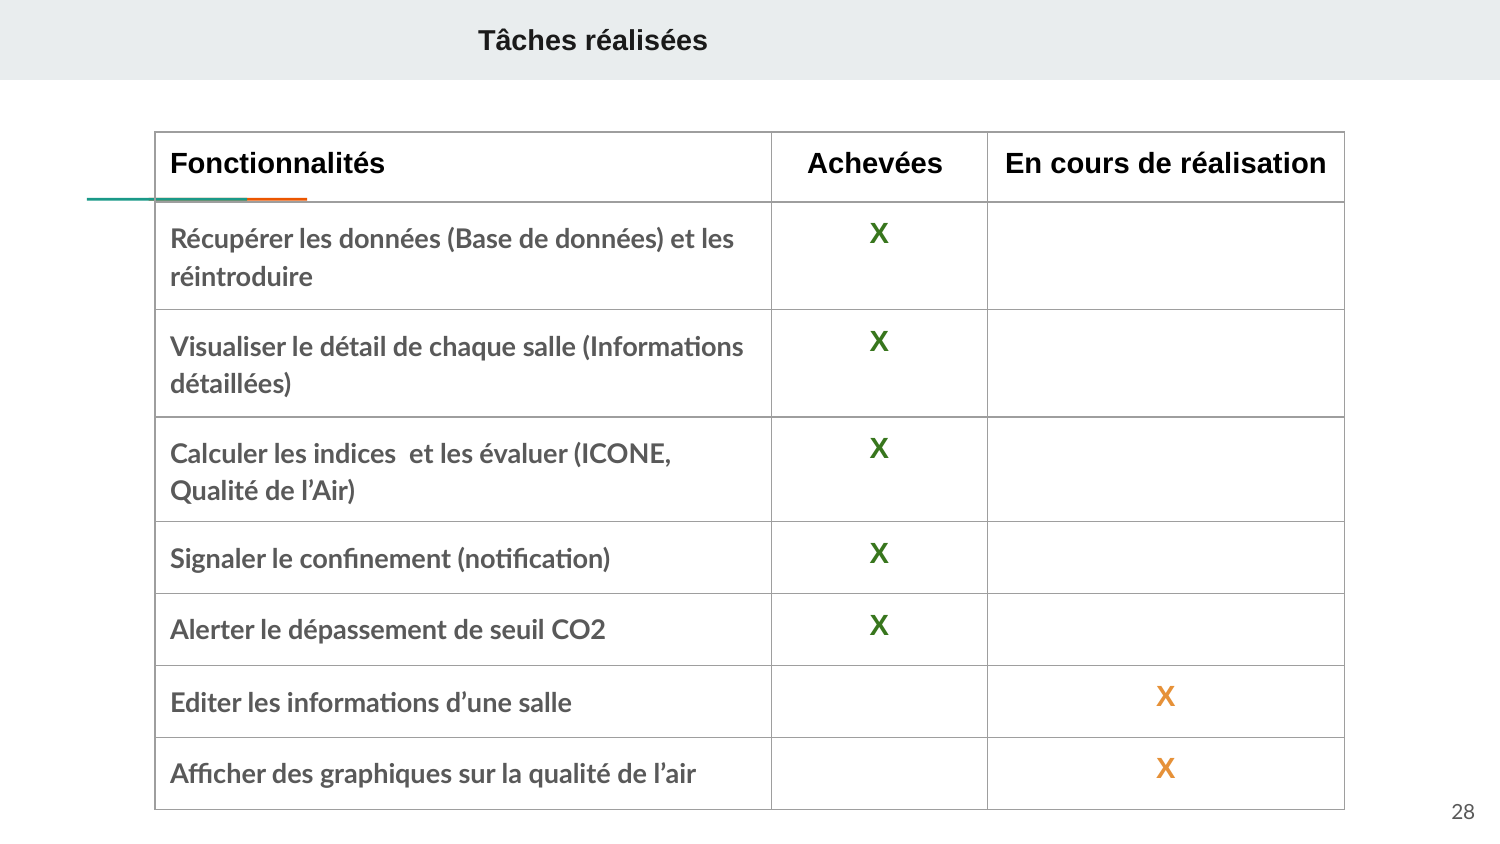

# Tâches réalisées
| Fonctionnalités | Achevées | En cours de réalisation |
| --- | --- | --- |
| Récupérer les données (Base de données) et les réintroduire | X |  |
| Visualiser le détail de chaque salle (Informations détaillées) | X |  |
| Calculer les indices et les évaluer (ICONE, Qualité de l’Air) | X |  |
| Signaler le confinement (notification) | X |  |
| Alerter le dépassement de seuil CO2 | X |  |
| Editer les informations d’une salle |  | X |
| Afficher des graphiques sur la qualité de l’air |  | X |
28